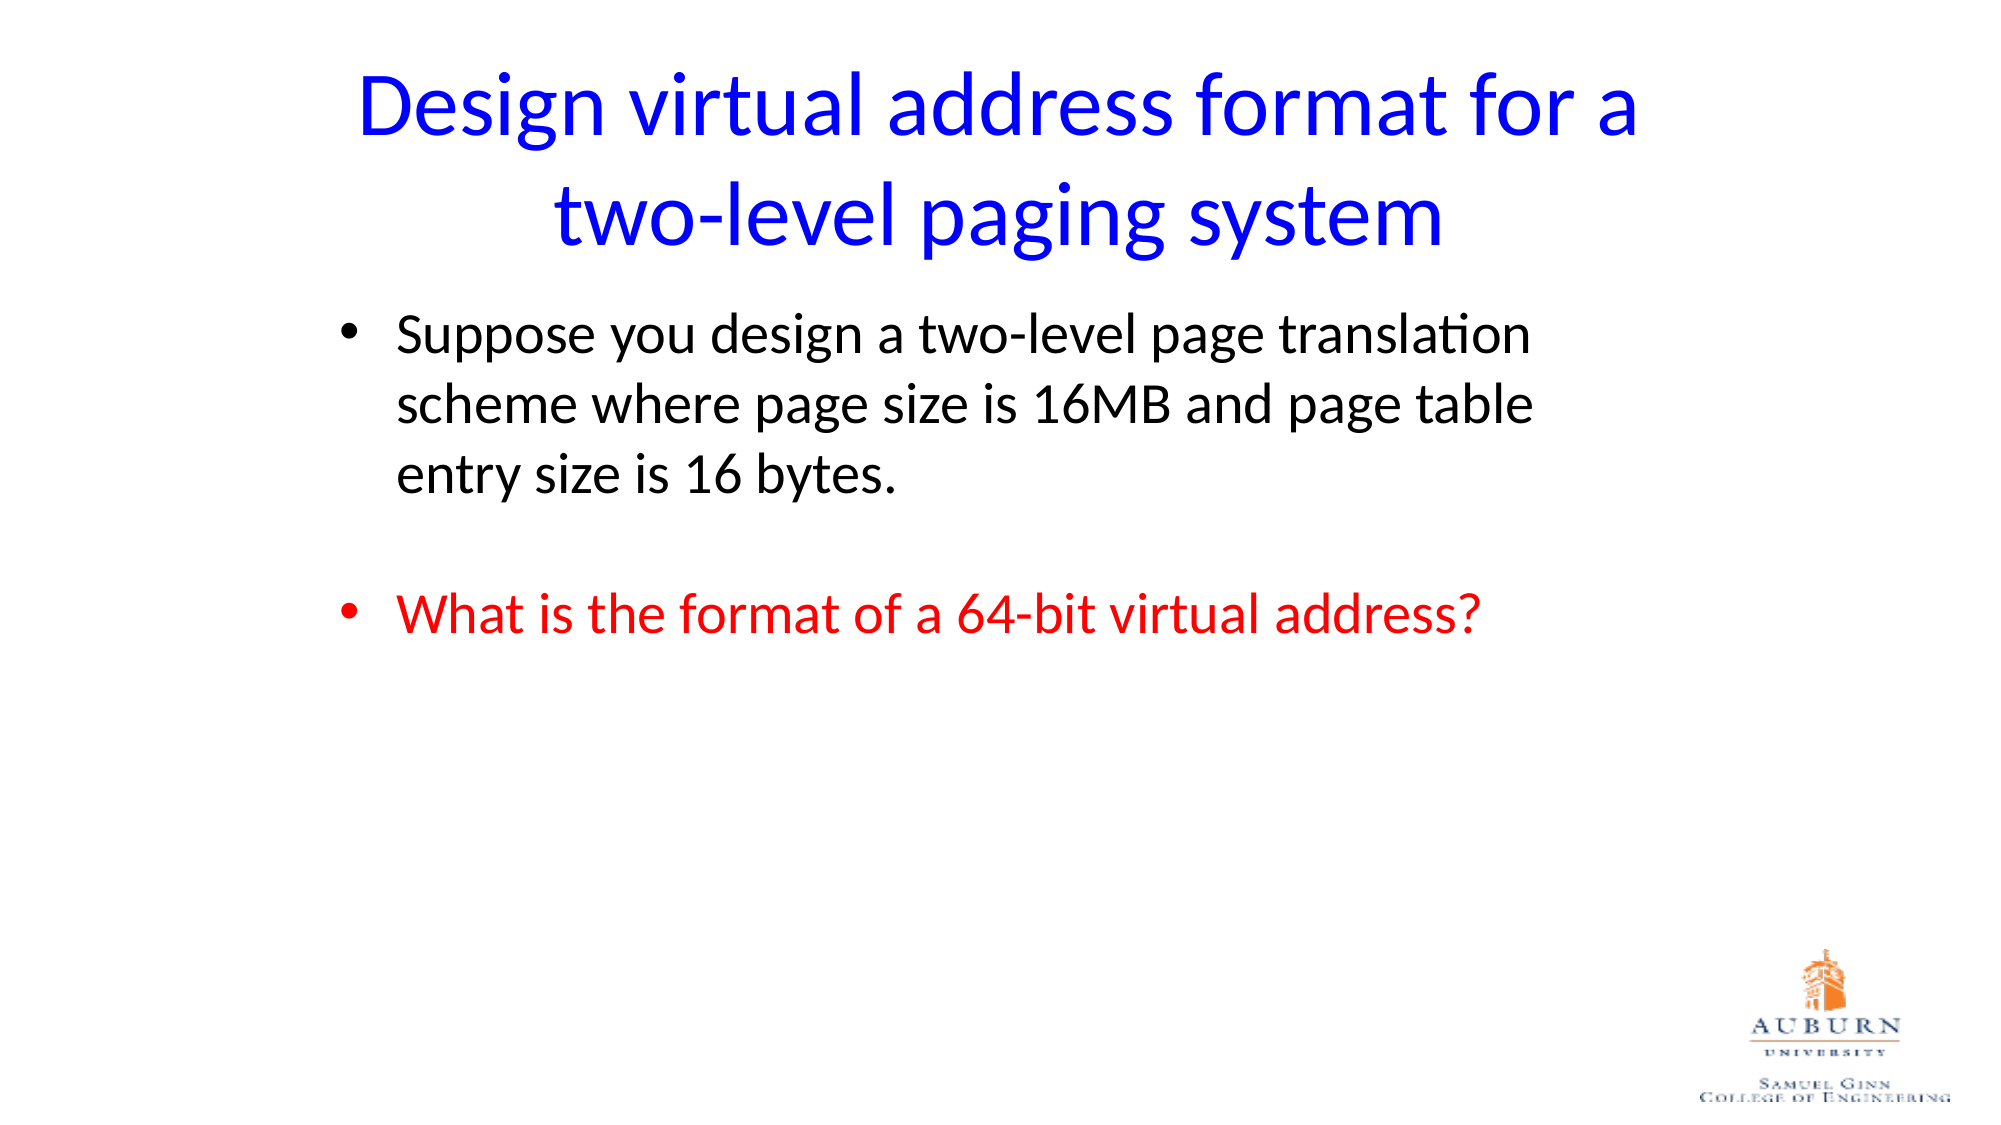

# Design virtual address format for a two-level paging system
Suppose you design a two-level page translation scheme where page size is 16MB and page table entry size is 16 bytes.

What is the format of a 64-bit virtual address?